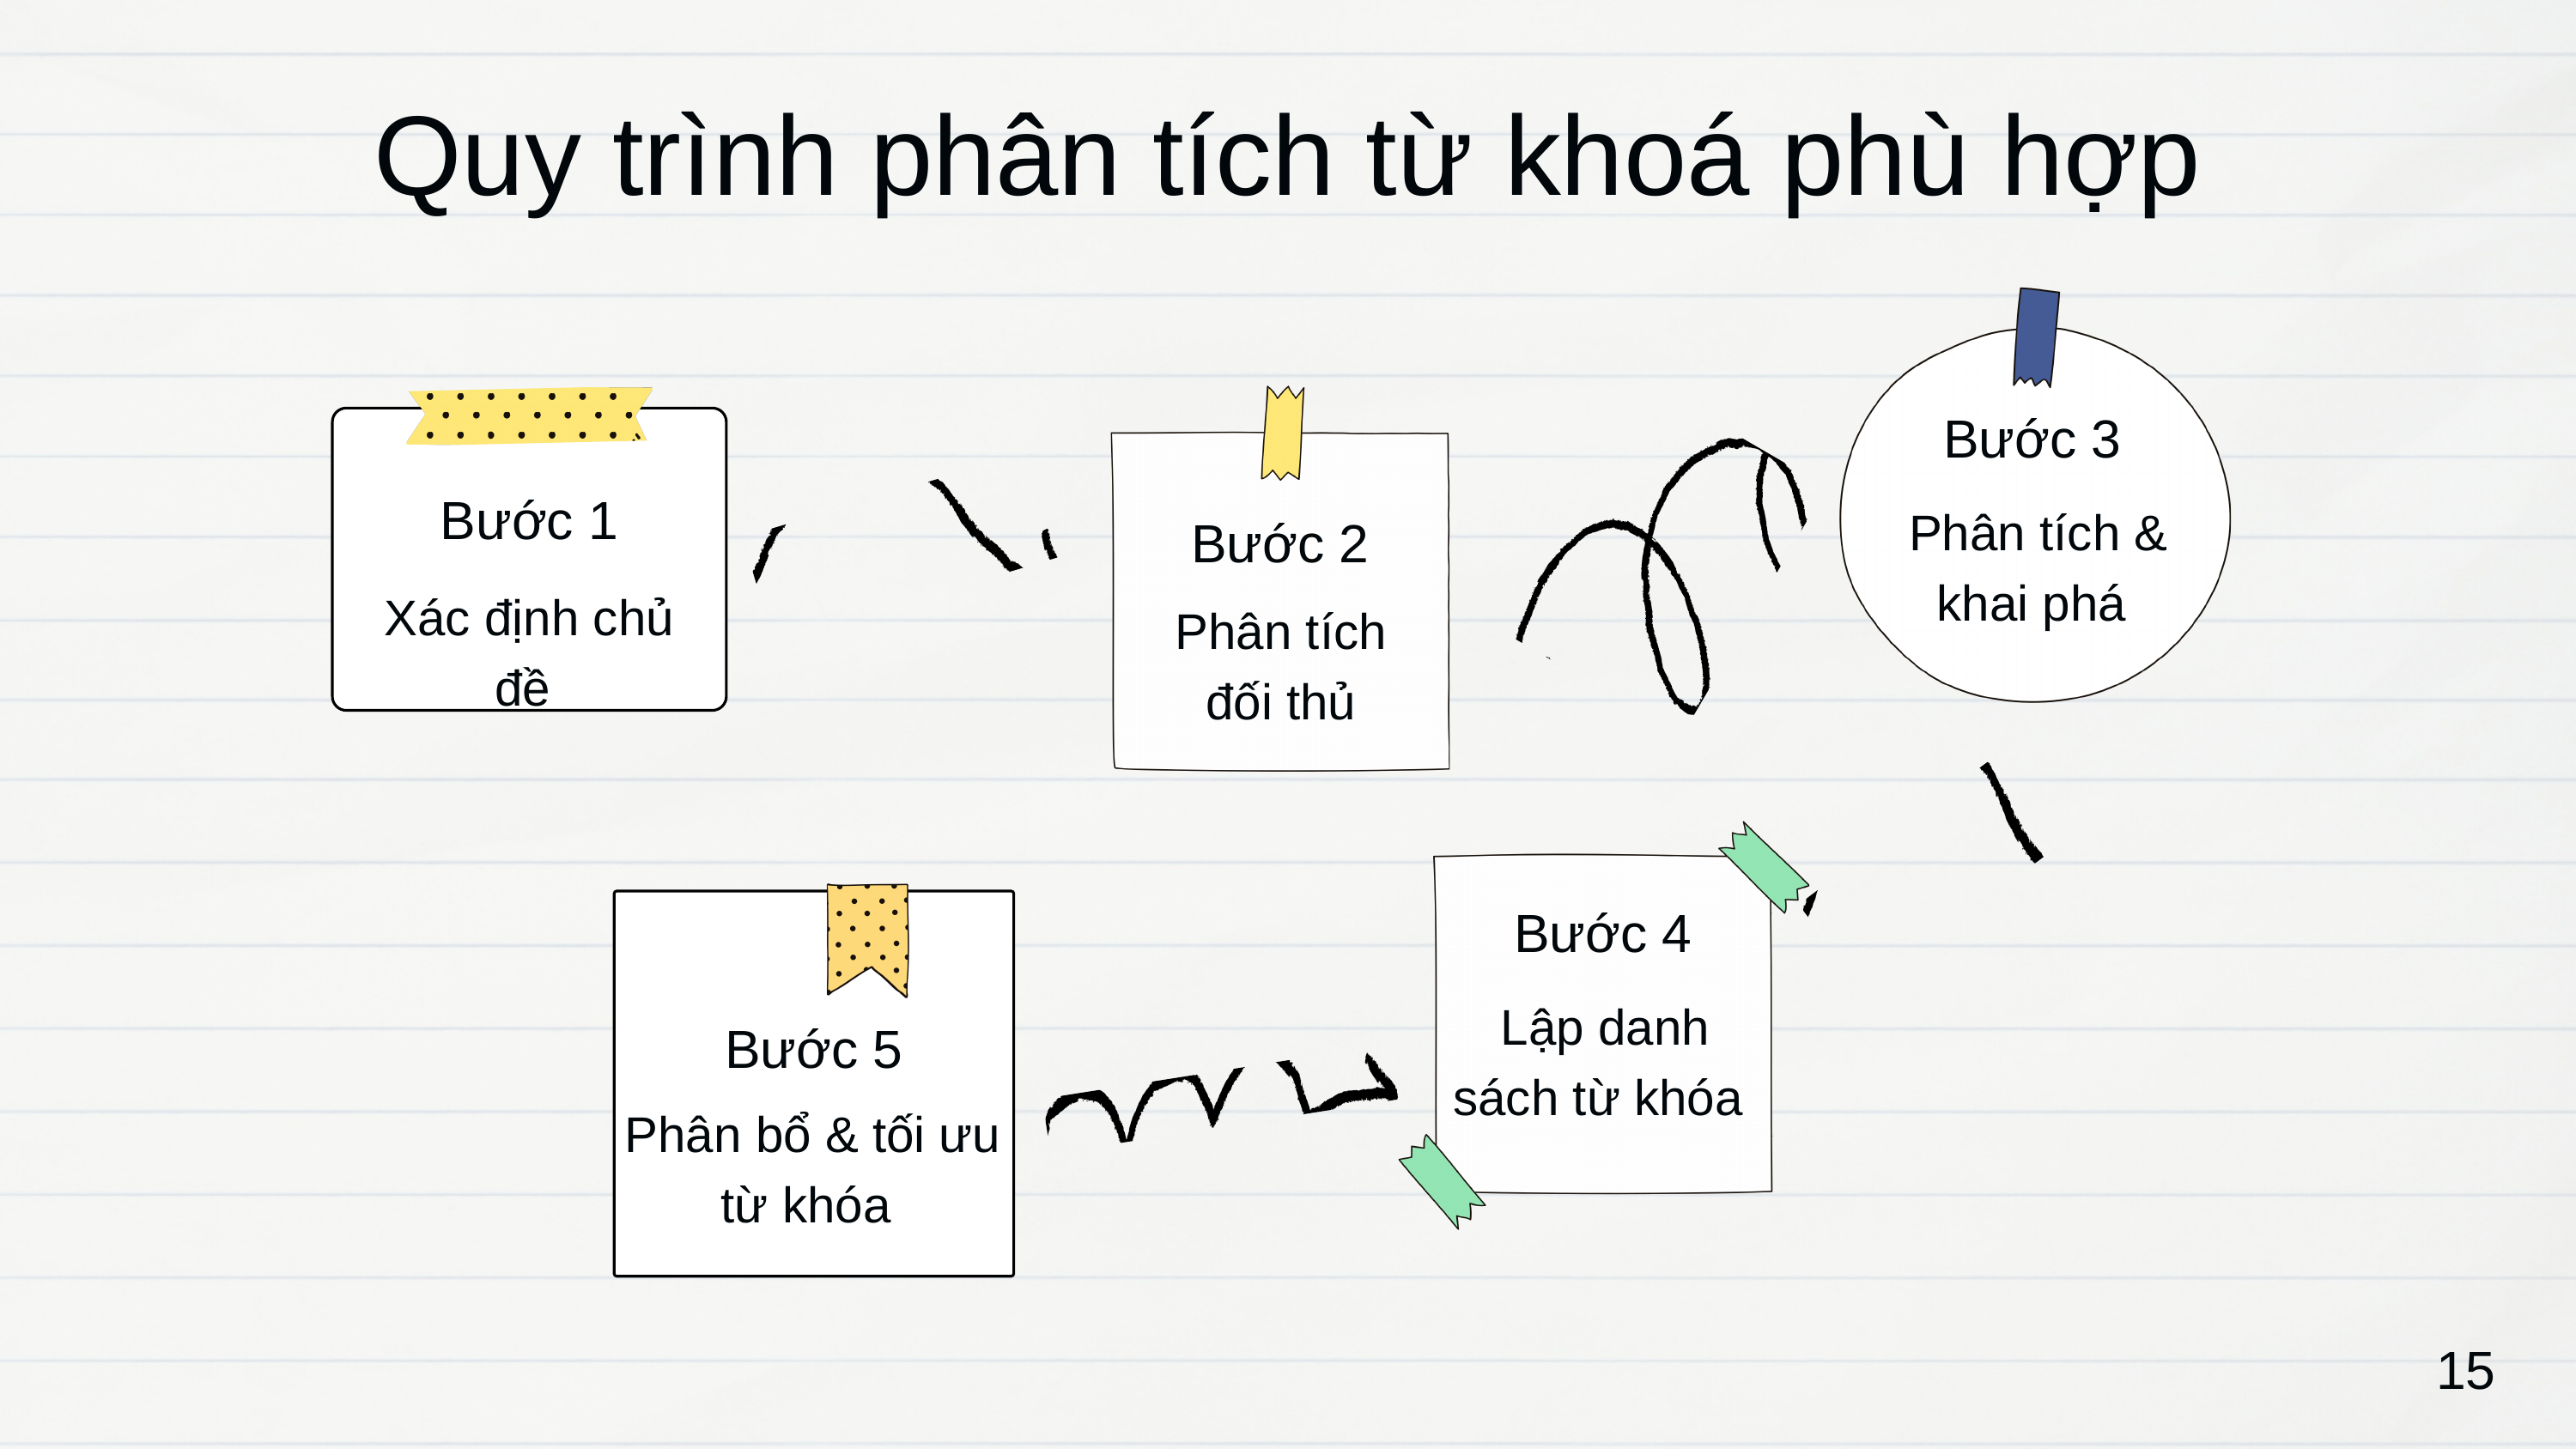

Quy trình phân tích từ khoá phù hợp

Bước 3

Bước 1

Phân tích & khai phá
Bước 2
Xác định chủ đề
Phân tích
đối thủ

Bước 4

Lập danh sách từ khóa
Bước 5

Phân bổ & tối ưu từ khóa
15